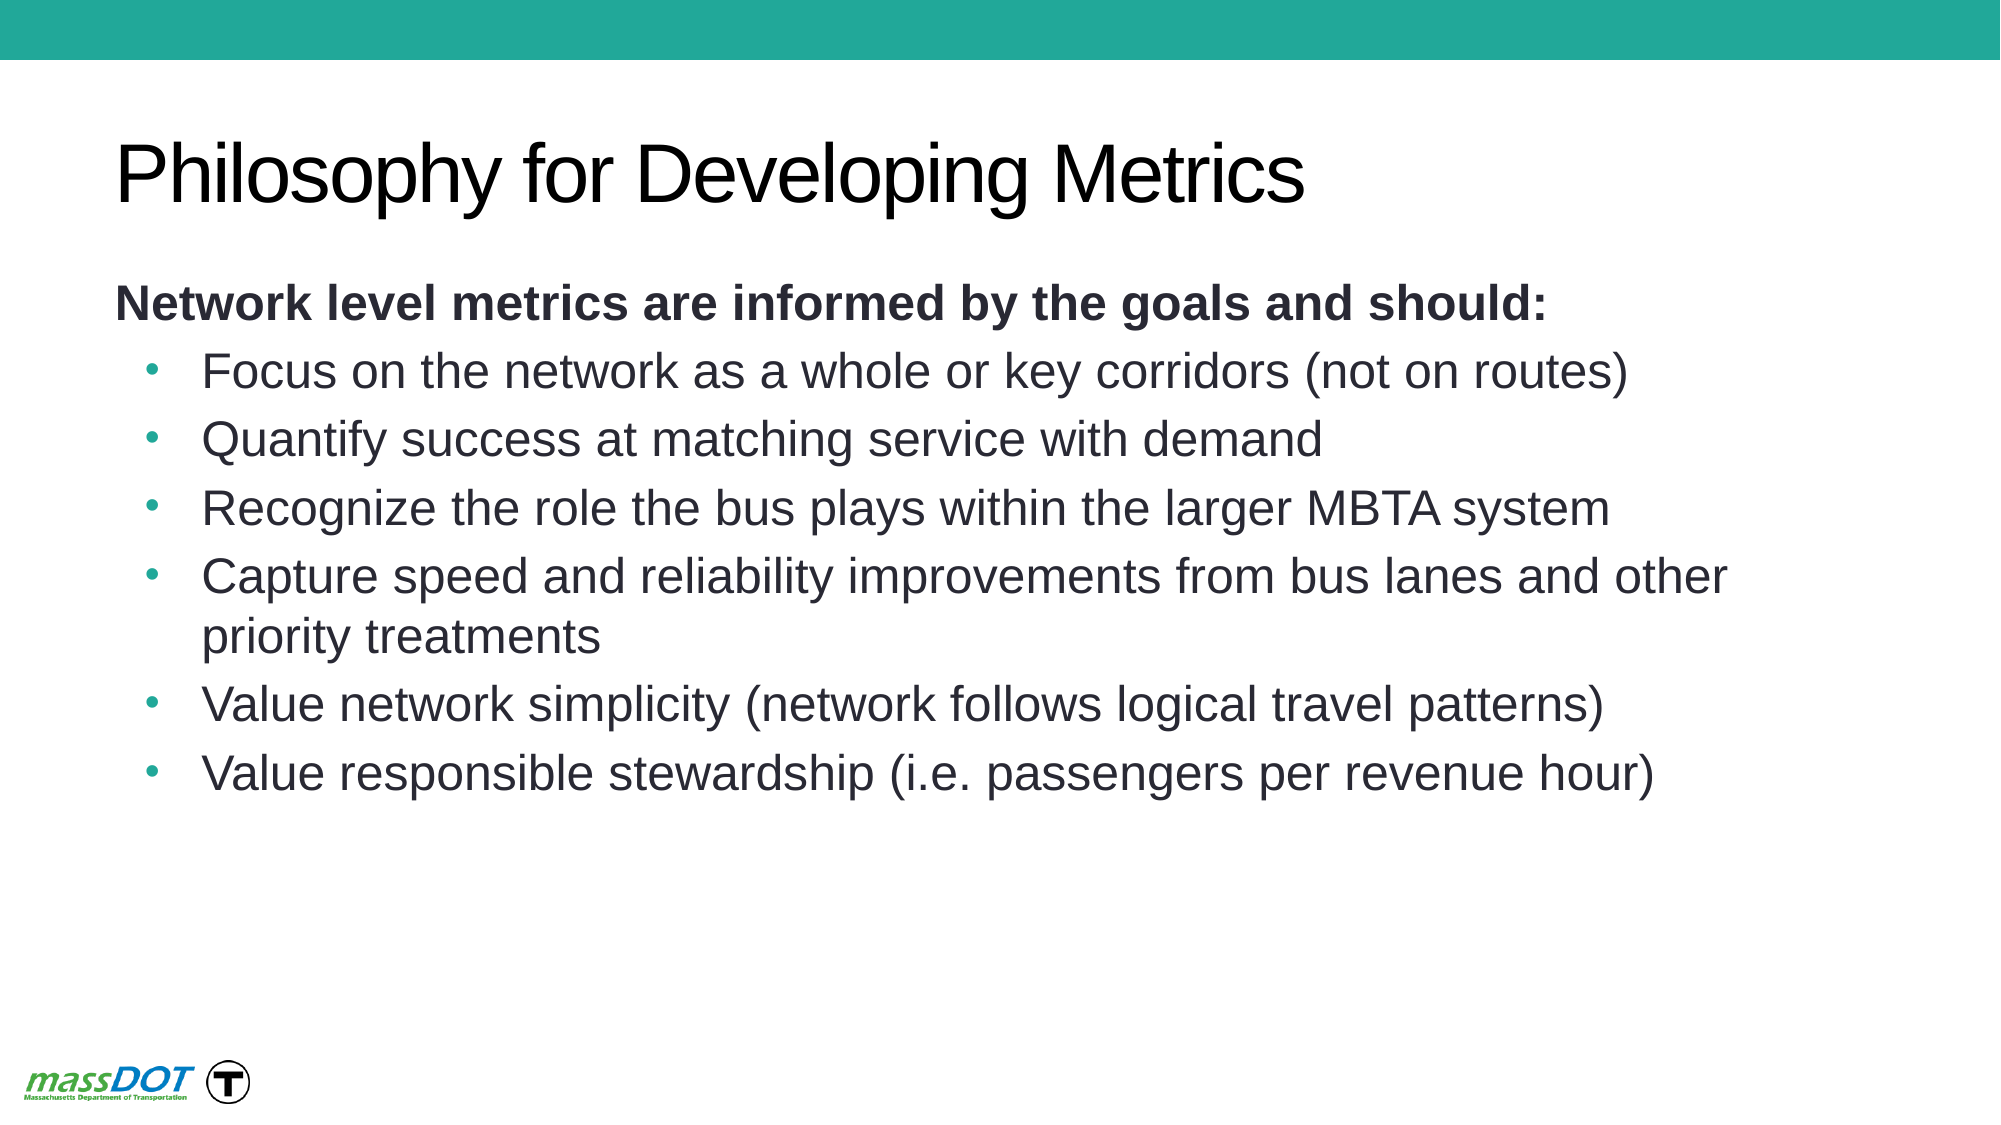

# Philosophy for Developing Metrics
Network level metrics are informed by the goals and should:
Focus on the network as a whole or key corridors (not on routes)
Quantify success at matching service with demand
Recognize the role the bus plays within the larger MBTA system
Capture speed and reliability improvements from bus lanes and other priority treatments
Value network simplicity (network follows logical travel patterns)
Value responsible stewardship (i.e. passengers per revenue hour)